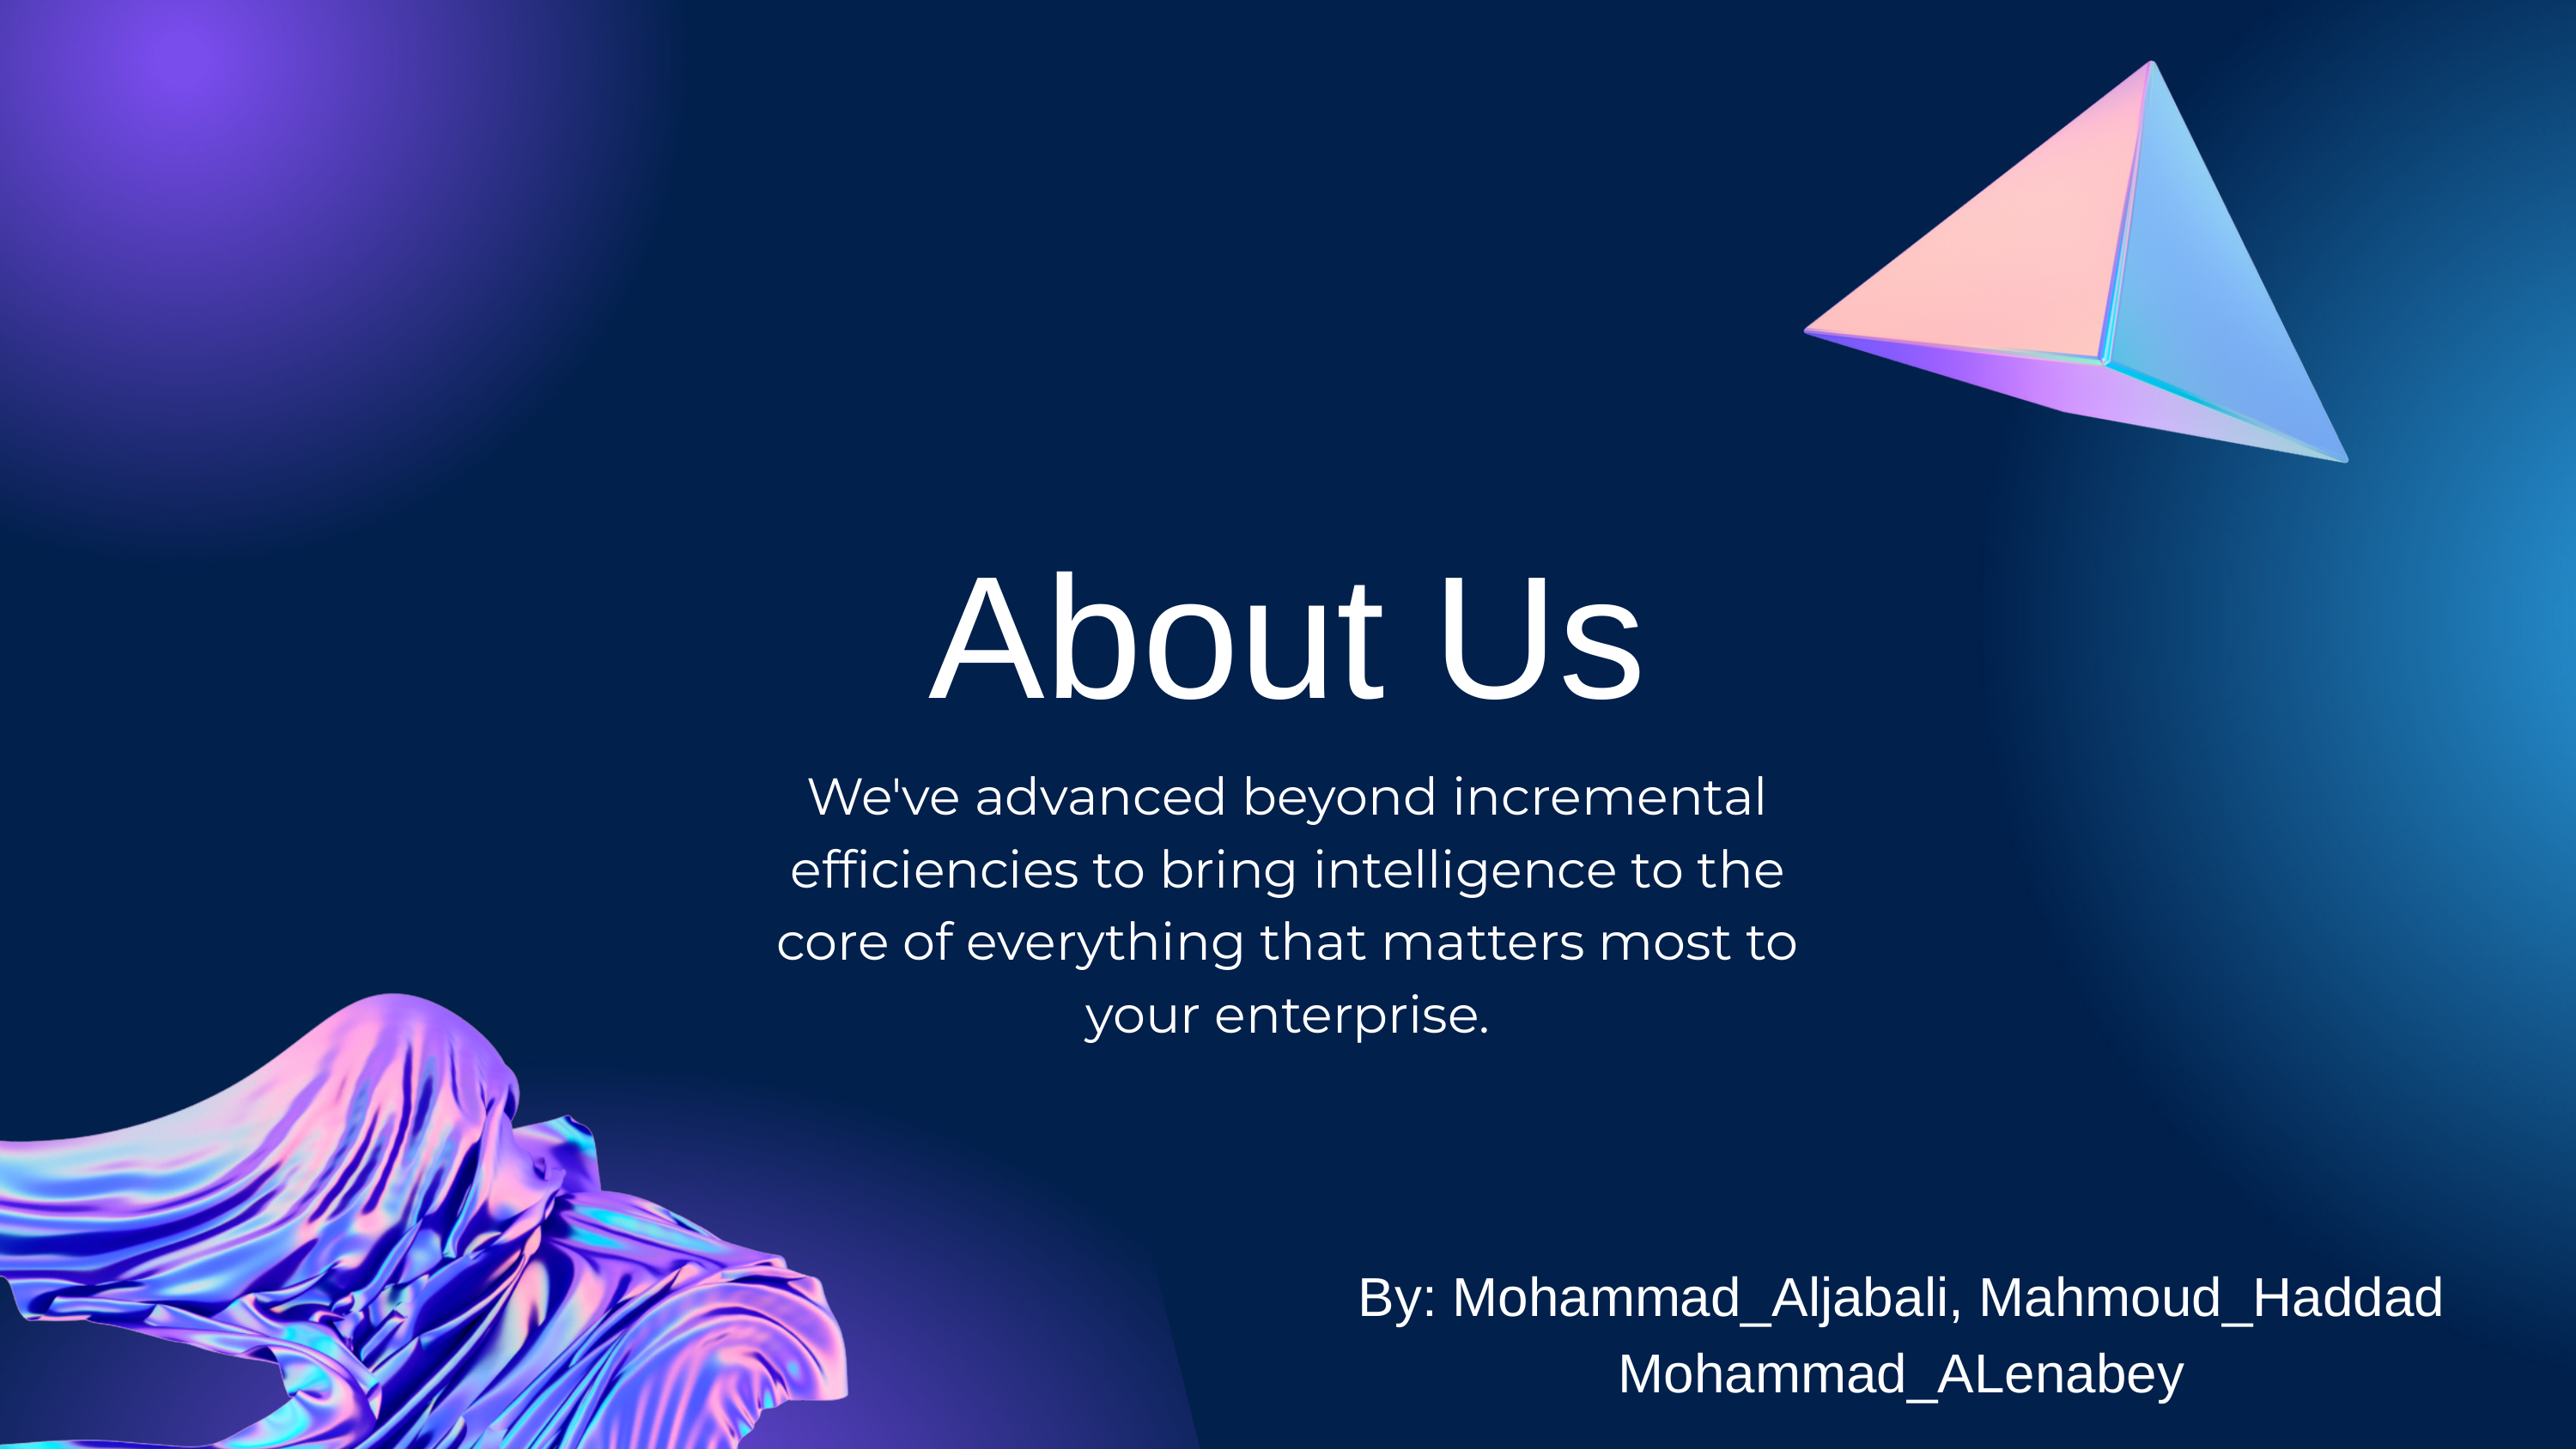

About Us
We've advanced beyond incremental efficiencies to bring intelligence to the core of everything that matters most to your enterprise.

By: Mohammad_Aljabali, Mahmoud_Haddad
Mohammad_ALenabey